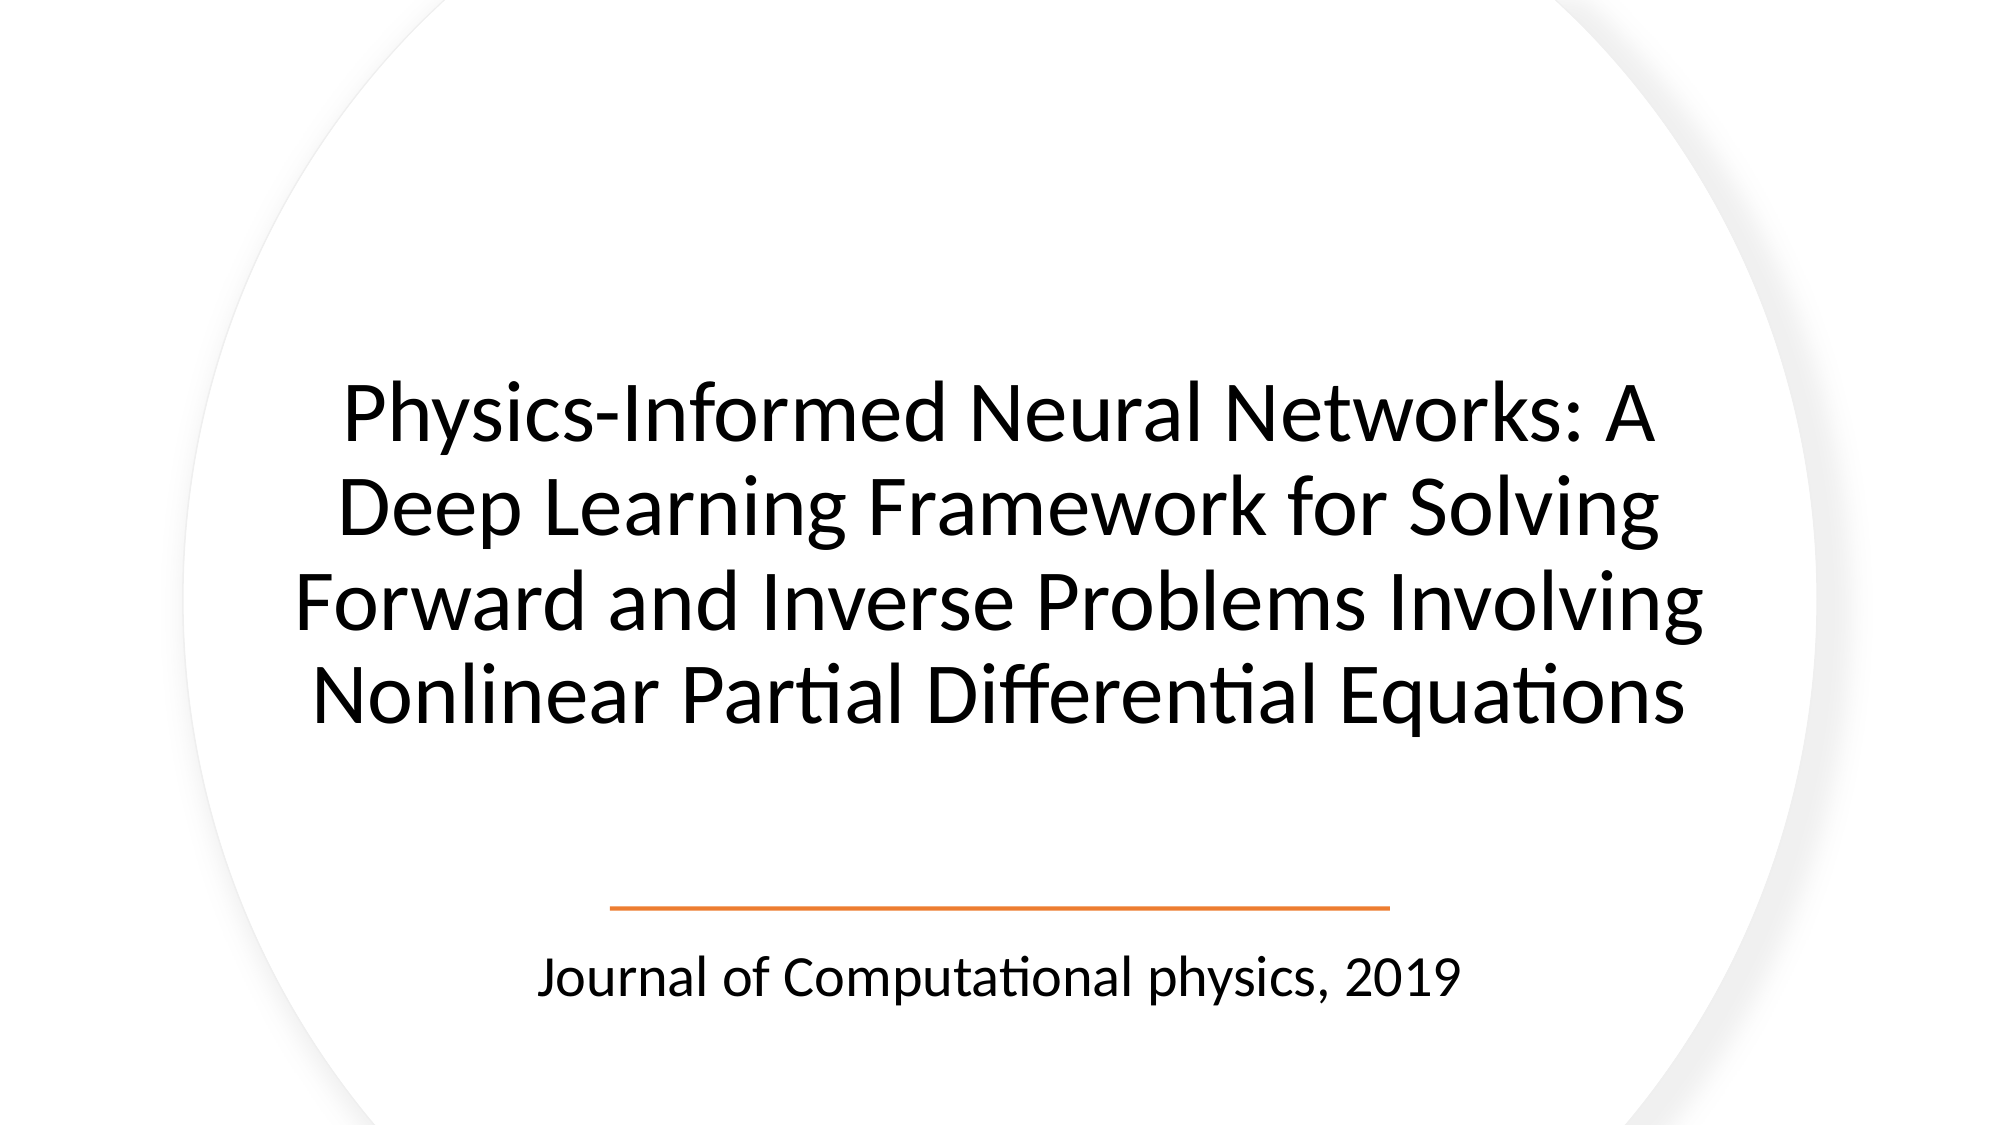

# Physics-Informed Neural Networks: A Deep Learning Framework for Solving Forward and Inverse Problems Involving Nonlinear Partial Differential Equations

Journal of Computational physics, 2019
1